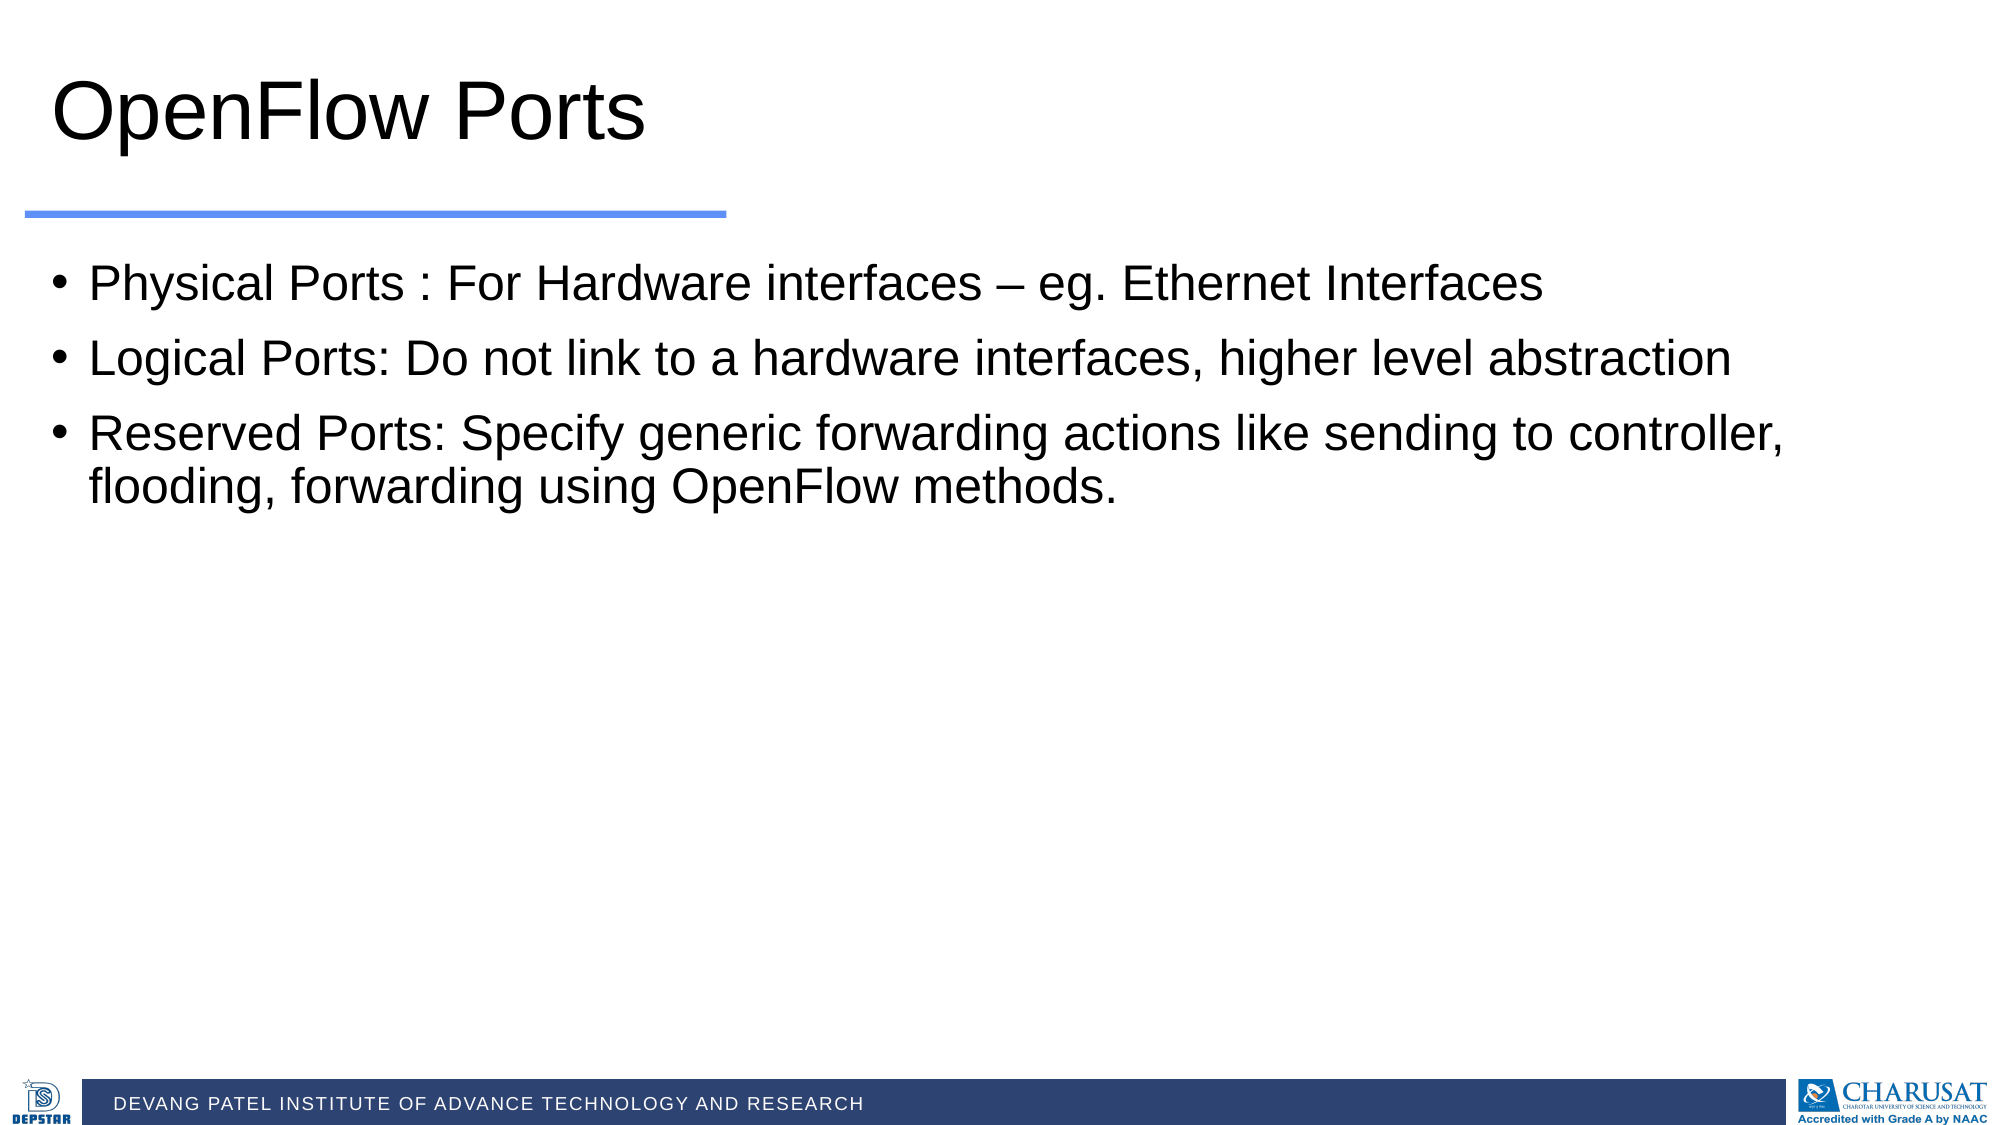

OpenFlow Ports
Physical Ports : For Hardware interfaces – eg. Ethernet Interfaces
Logical Ports: Do not link to a hardware interfaces, higher level abstraction
Reserved Ports: Specify generic forwarding actions like sending to controller, flooding, forwarding using OpenFlow methods.